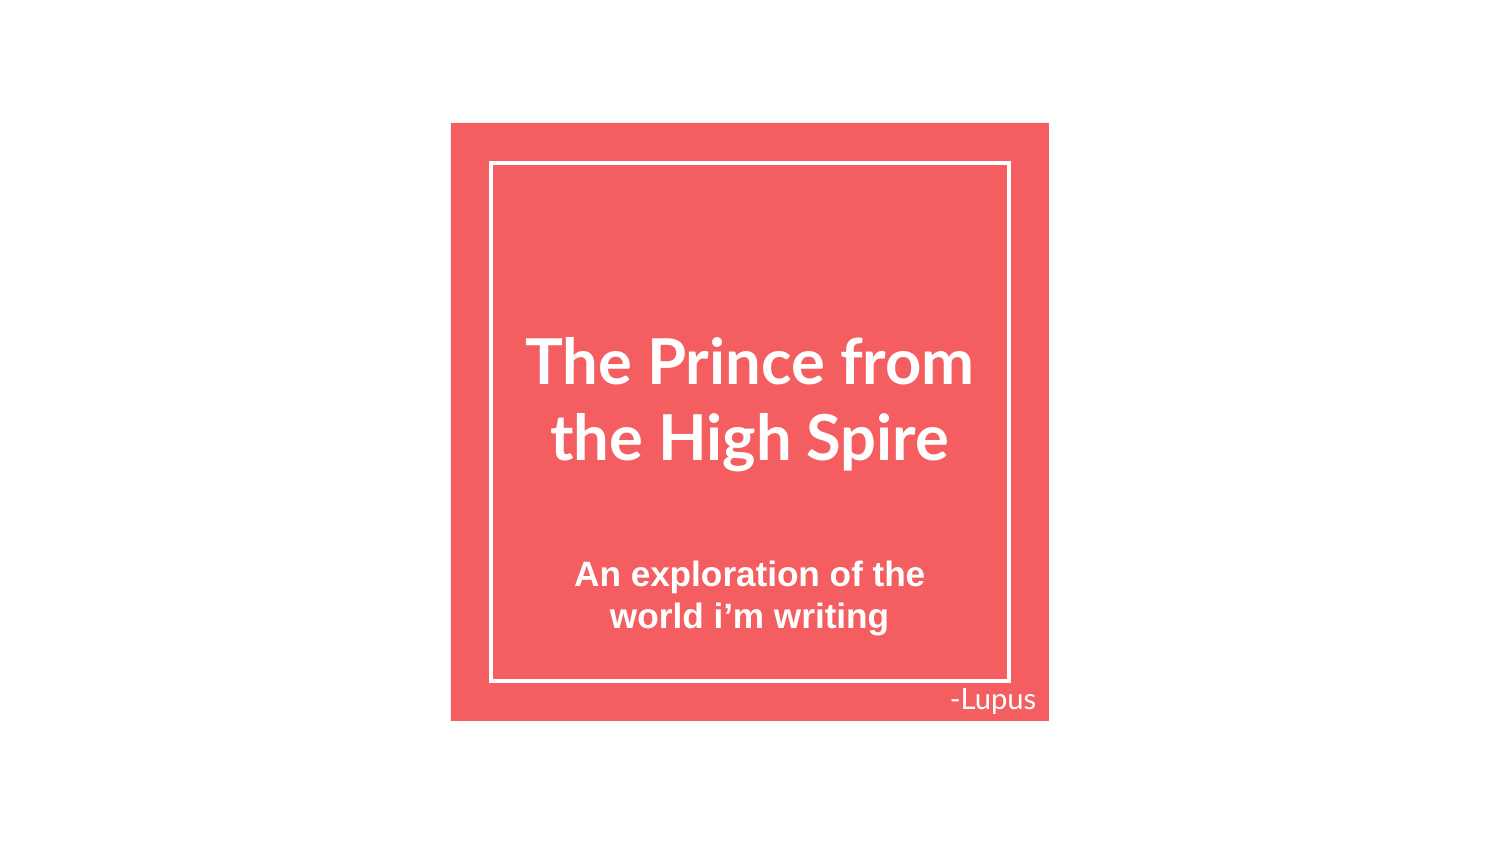

# The Prince from the High Spire
An exploration of the world i’m writing
-Lupus